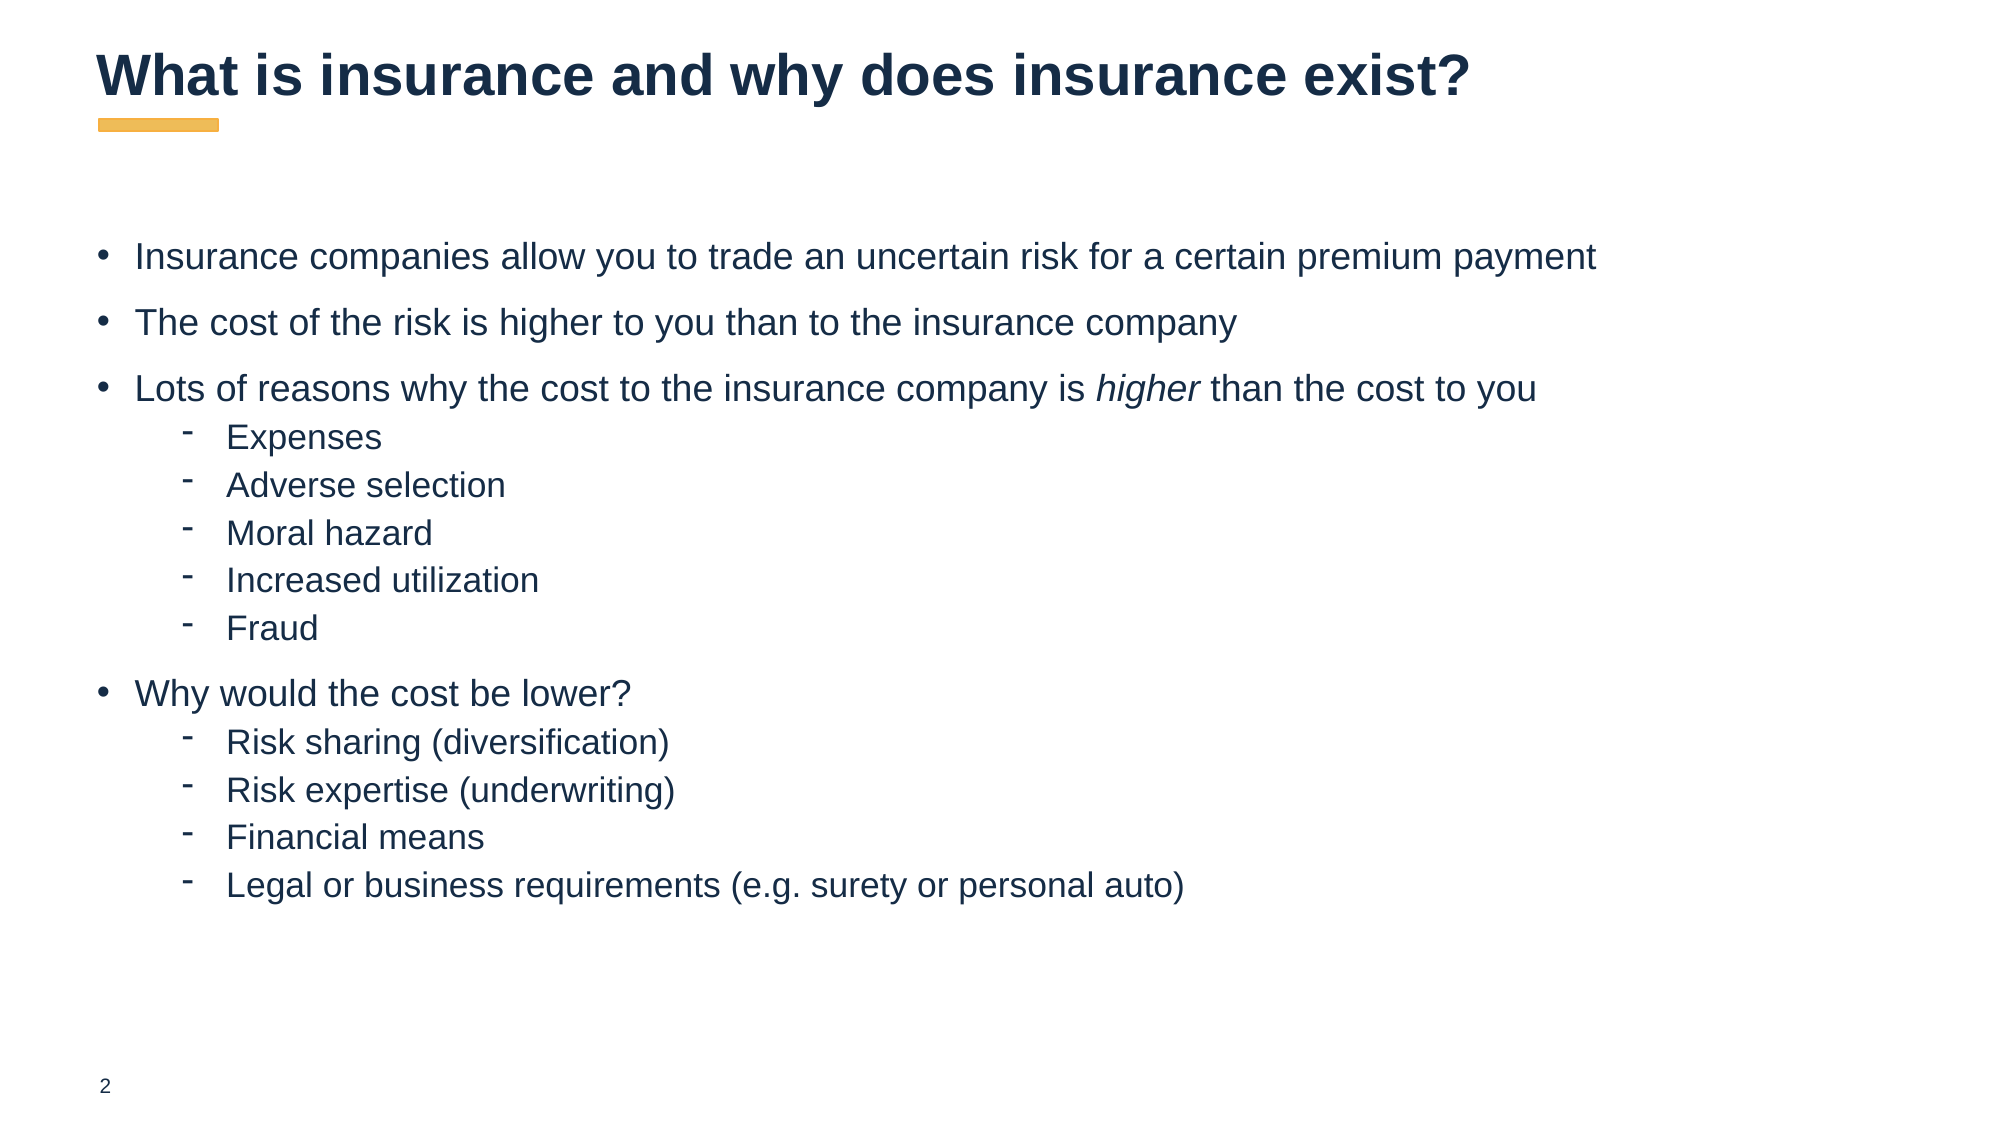

# What is insurance and why does insurance exist?
Insurance companies allow you to trade an uncertain risk for a certain premium payment
The cost of the risk is higher to you than to the insurance company
Lots of reasons why the cost to the insurance company is higher than the cost to you
Expenses
Adverse selection
Moral hazard
Increased utilization
Fraud
Why would the cost be lower?
Risk sharing (diversification)
Risk expertise (underwriting)
Financial means
Legal or business requirements (e.g. surety or personal auto)